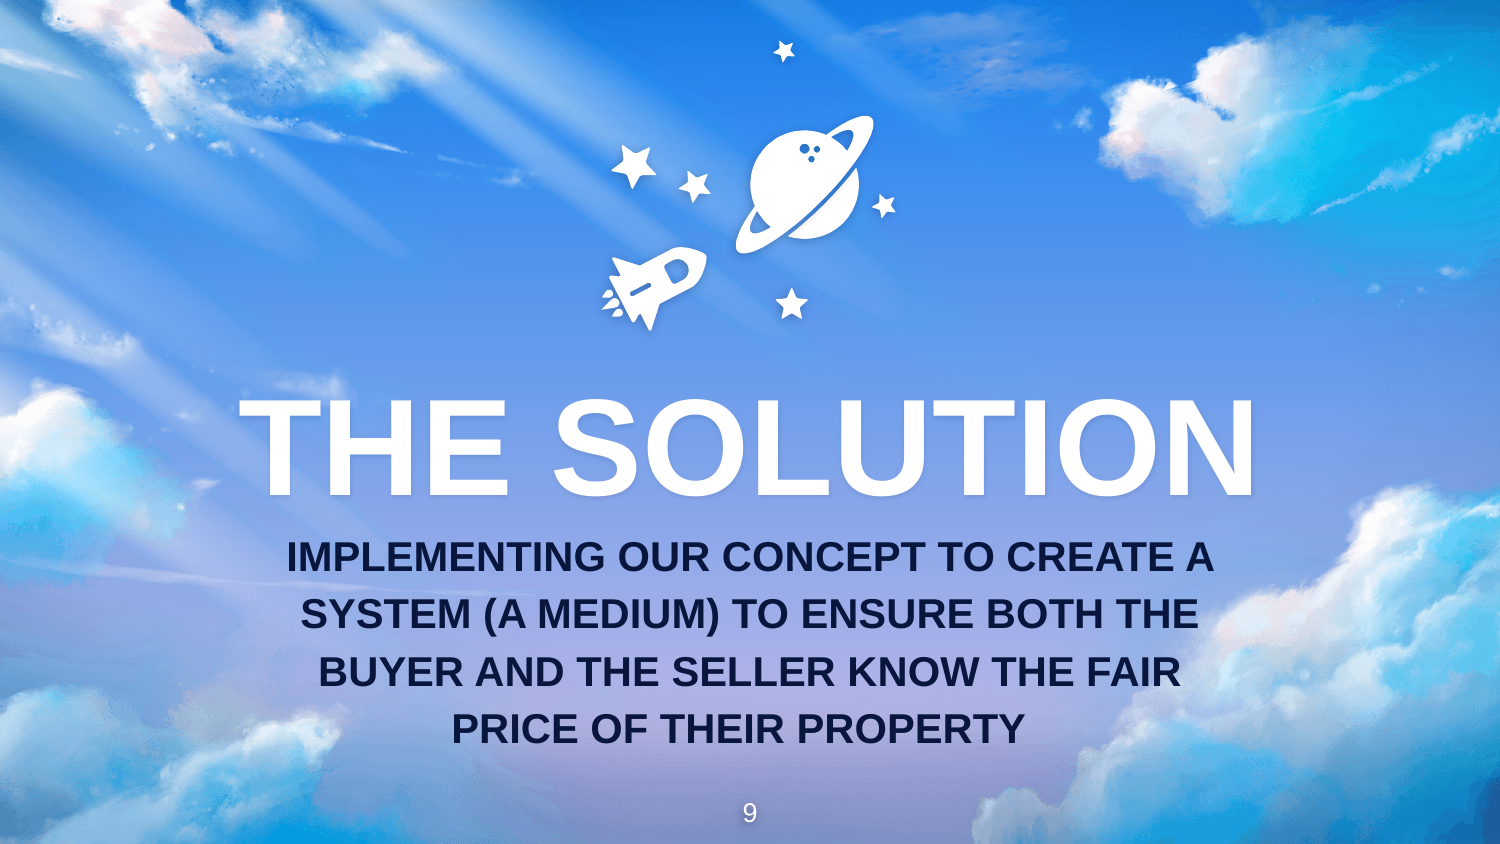

THE SOLUTION
IMPLEMENTING OUR CONCEPT TO CREATE A SYSTEM (A MEDIUM) TO ENSURE BOTH THE BUYER AND THE SELLER KNOW THE FAIR PRICE OF THEIR PROPERTY
9